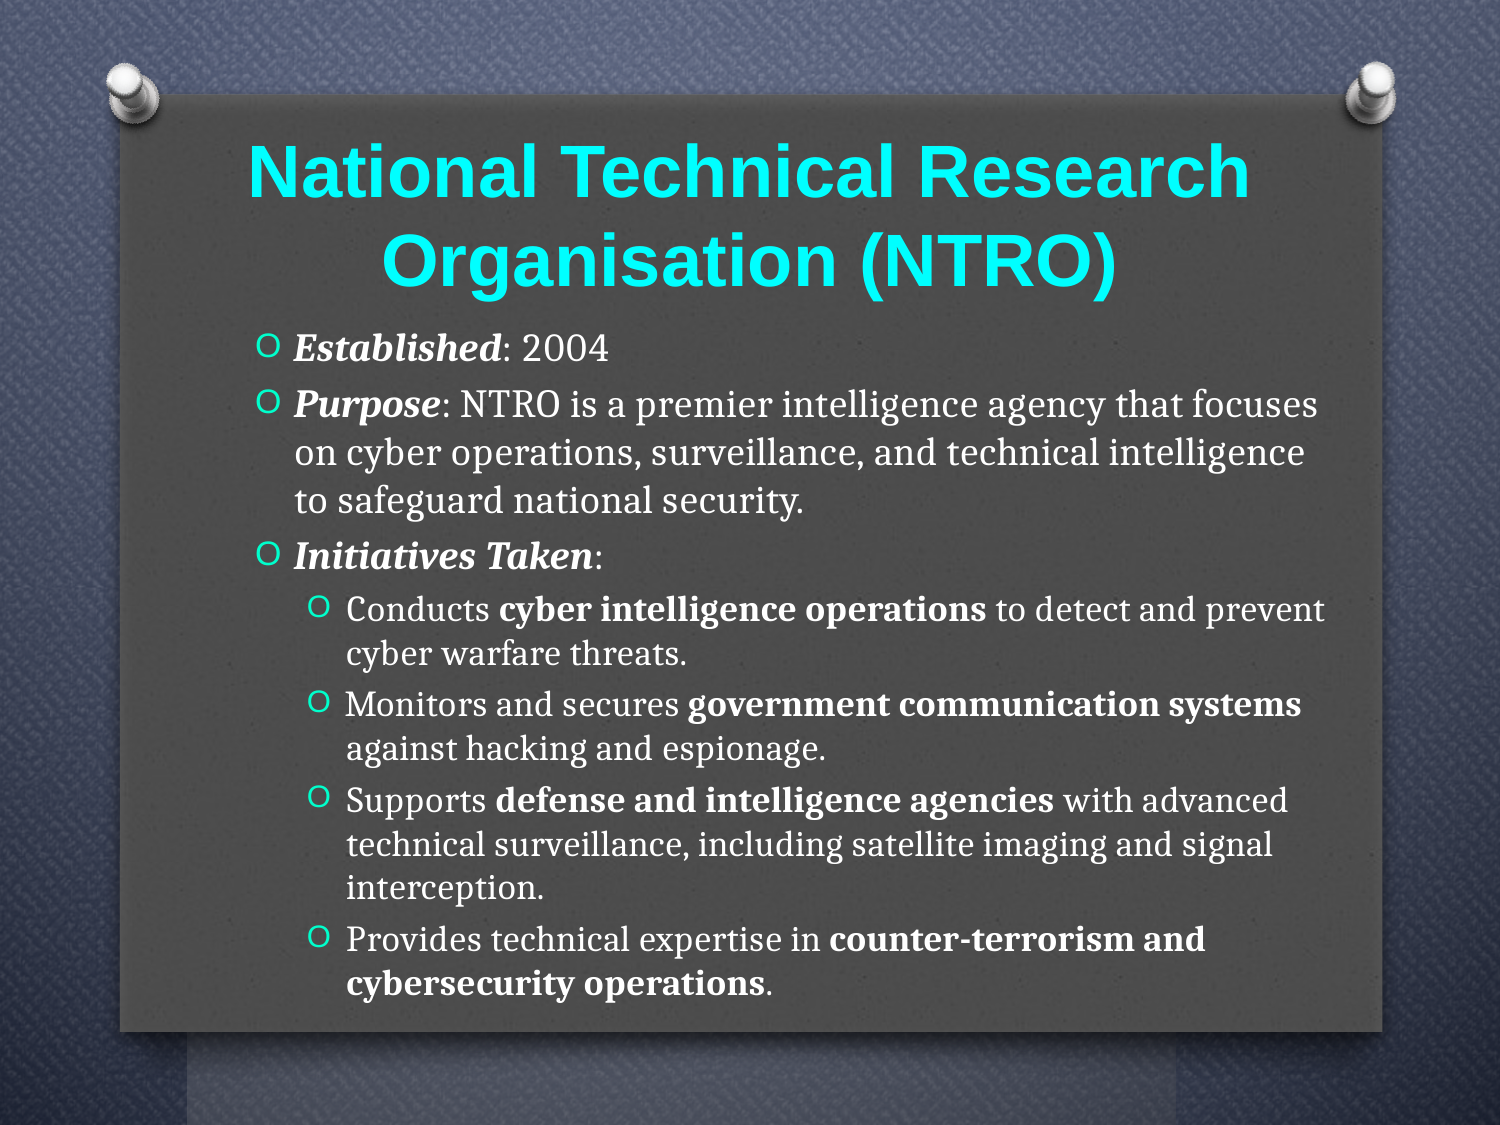

# National Technical Research Organisation (NTRO)
Established: 2004
Purpose: NTRO is a premier intelligence agency that focuses on cyber operations, surveillance, and technical intelligence to safeguard national security.
Initiatives Taken:
Conducts cyber intelligence operations to detect and prevent cyber warfare threats.
Monitors and secures government communication systems against hacking and espionage.
Supports defense and intelligence agencies with advanced technical surveillance, including satellite imaging and signal interception.
Provides technical expertise in counter-terrorism and cybersecurity operations.